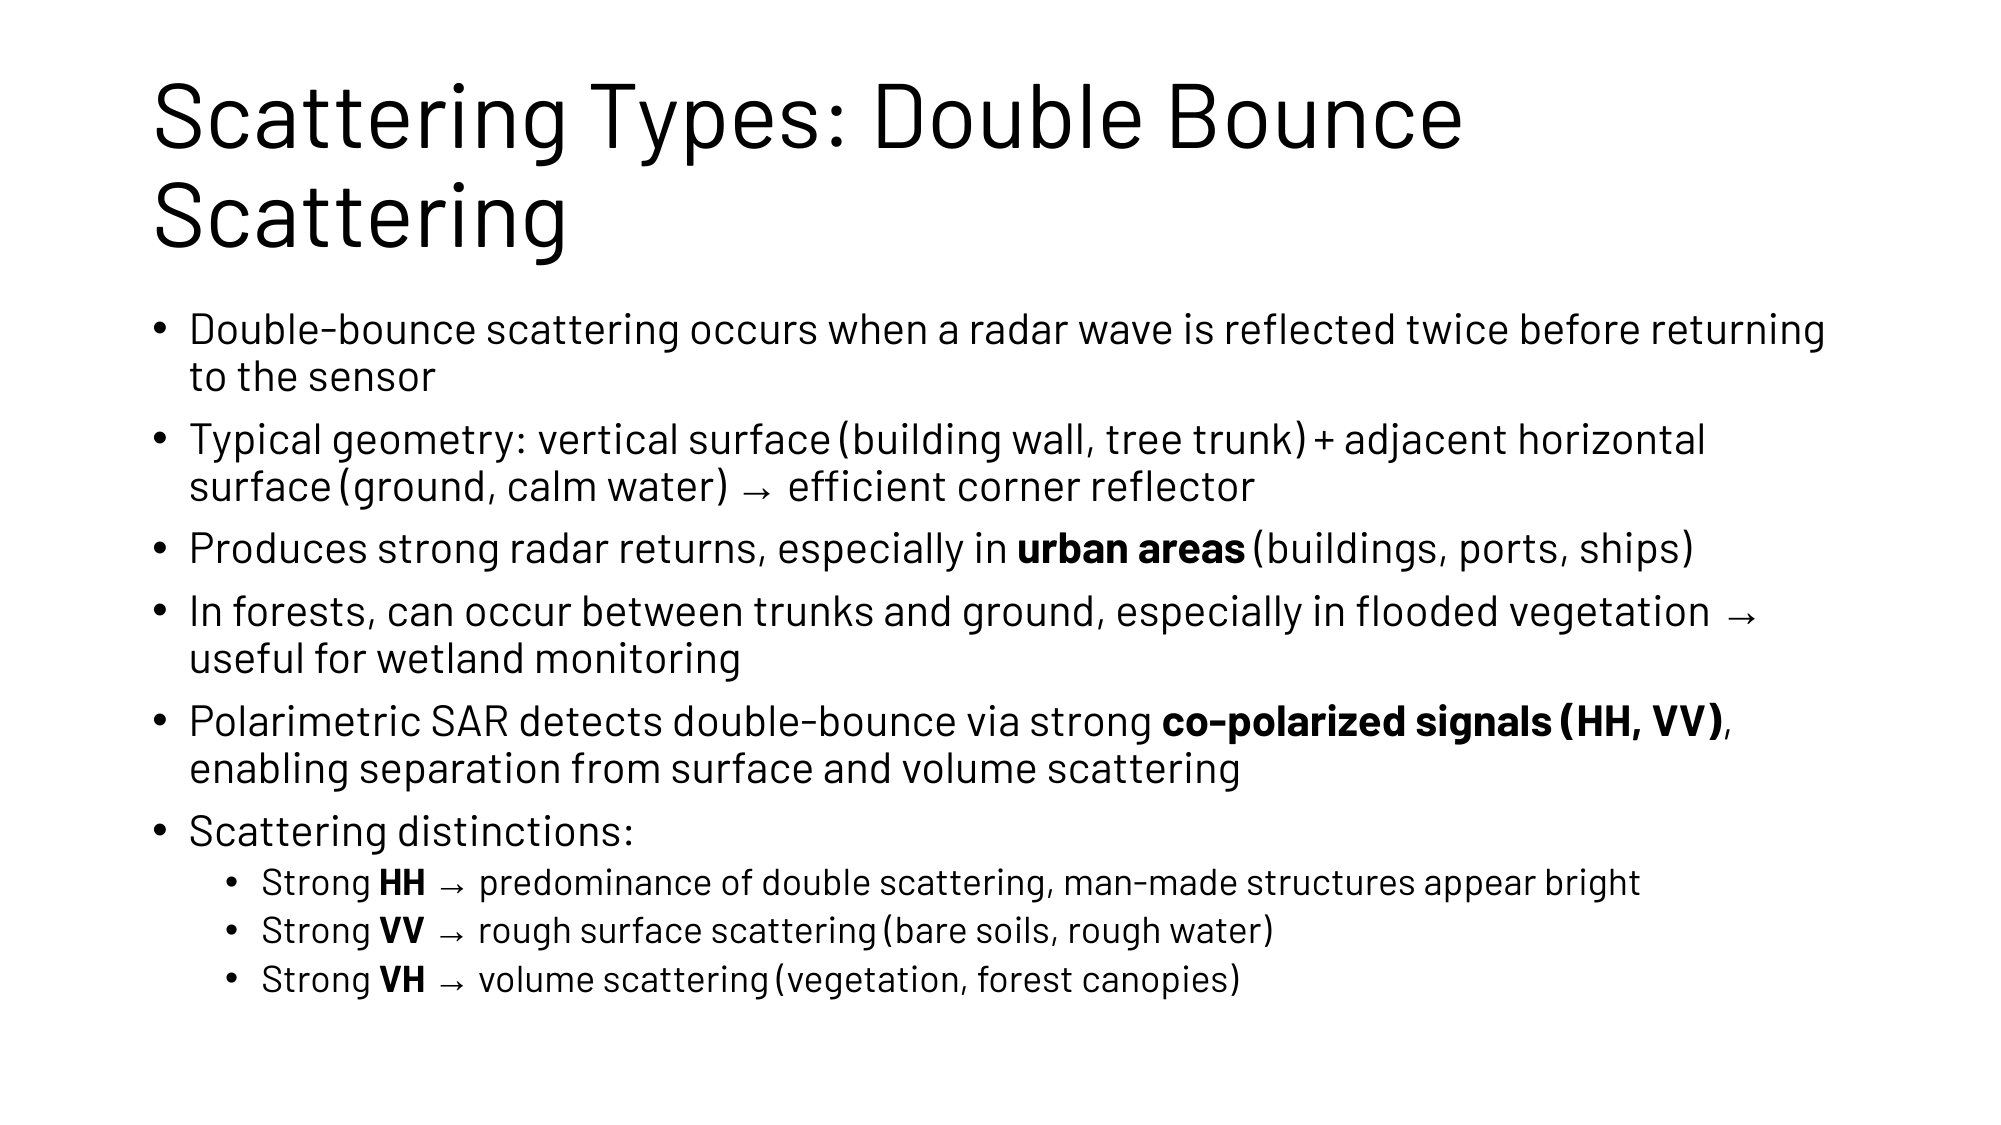

# Scattering Types: Double Bounce Scattering
Double-bounce scattering occurs when a radar wave is reflected twice before returning to the sensor
Typical geometry: vertical surface (building wall, tree trunk) + adjacent horizontal surface (ground, calm water) → efficient corner reflector
Produces strong radar returns, especially in urban areas (buildings, ports, ships)
In forests, can occur between trunks and ground, especially in flooded vegetation → useful for wetland monitoring
Polarimetric SAR detects double-bounce via strong co-polarized signals (HH, VV), enabling separation from surface and volume scattering
Scattering distinctions:
Strong HH → predominance of double scattering, man-made structures appear bright
Strong VV → rough surface scattering (bare soils, rough water)
Strong VH → volume scattering (vegetation, forest canopies)